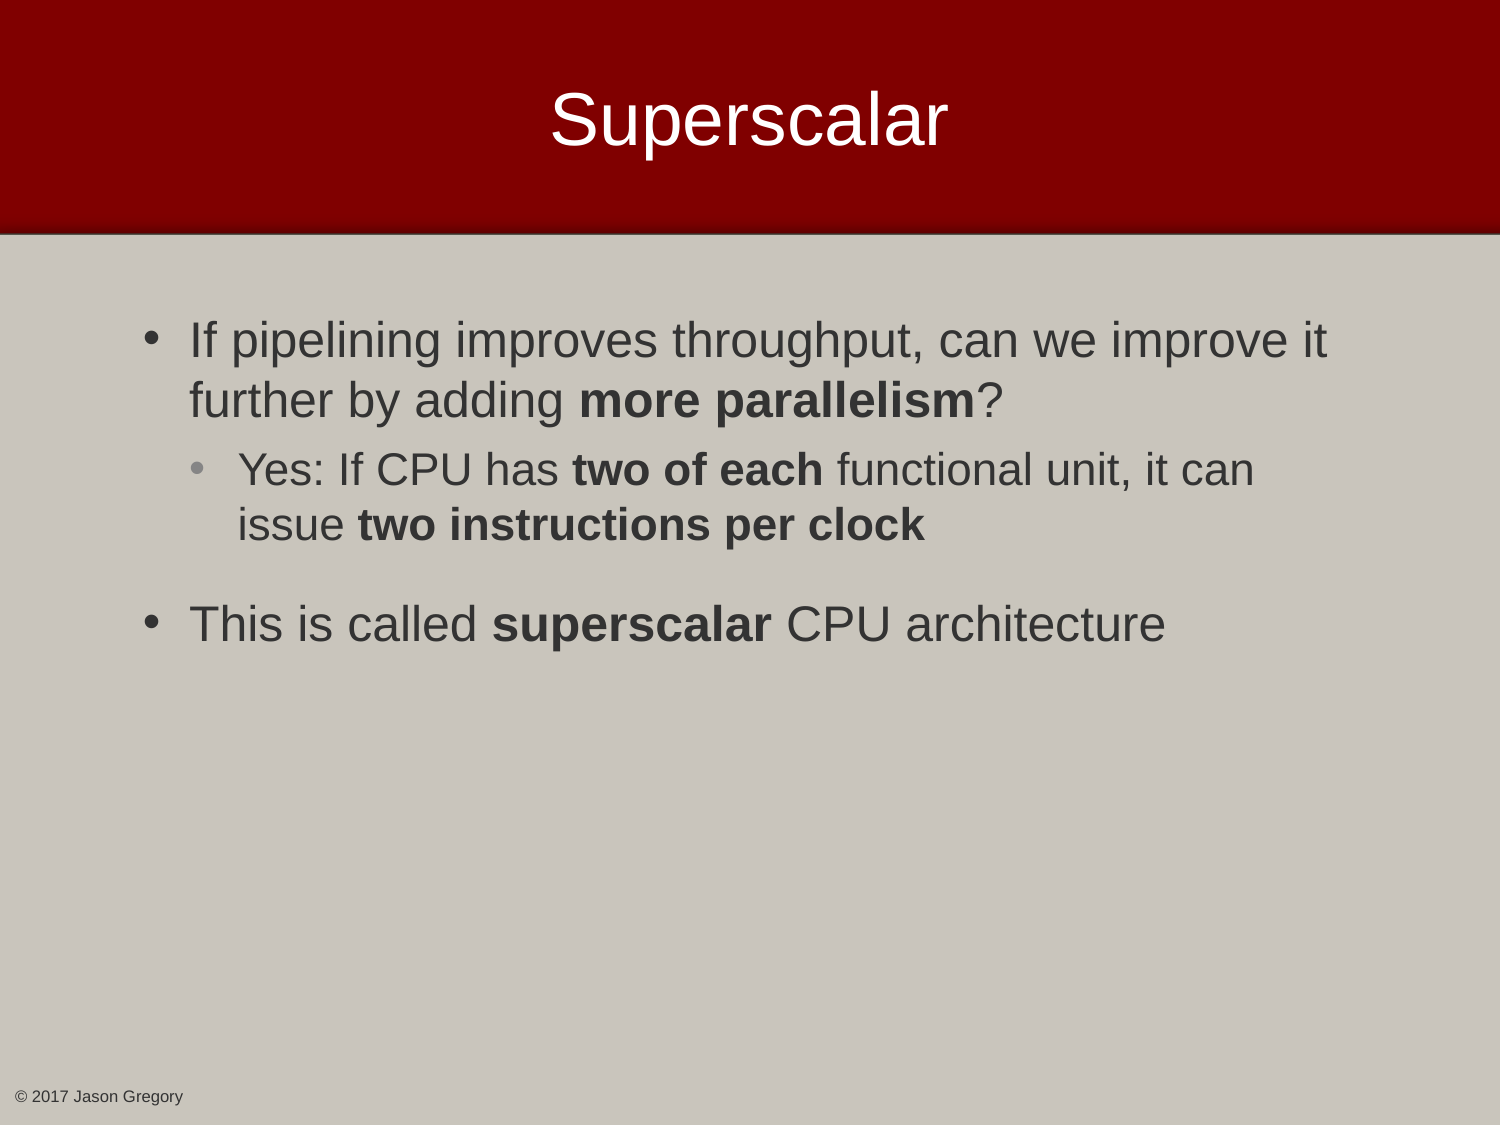

# Superscalar
If pipelining improves throughput, can we improve it further by adding more parallelism?
Yes: If CPU has two of each functional unit, it can issue two instructions per clock
This is called superscalar CPU architecture
© 2017 Jason Gregory